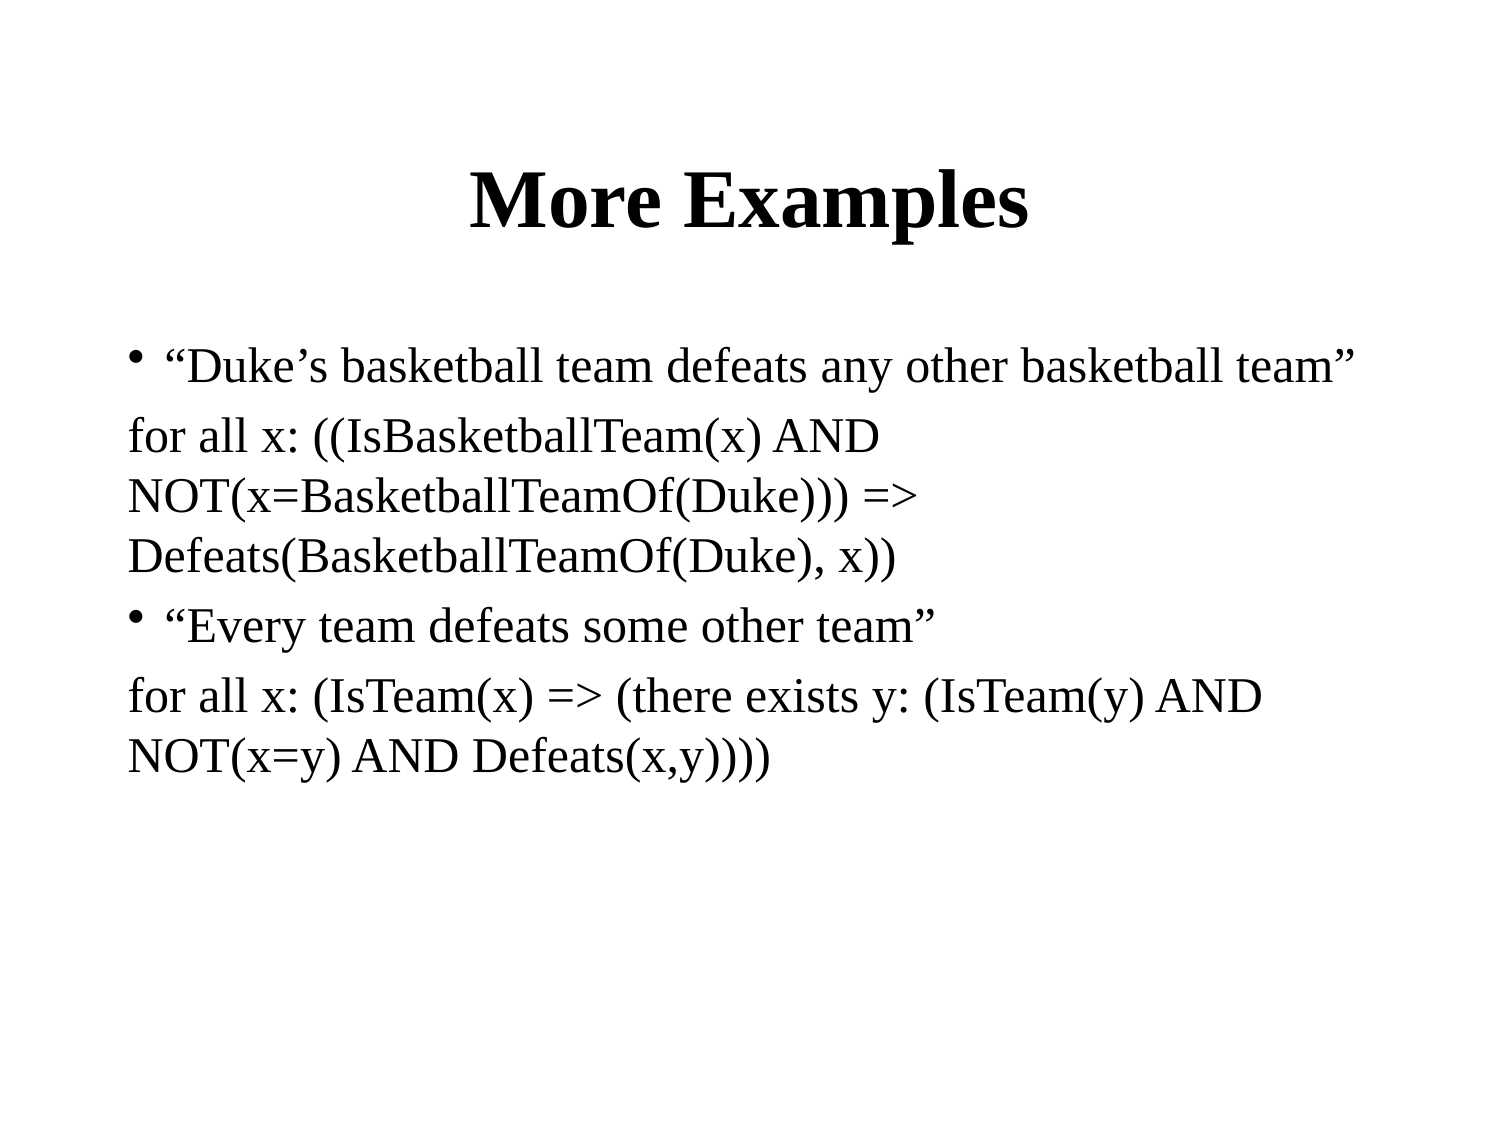

# More Examples
“Duke’s basketball team defeats any other basketball team”
for all x: ((IsBasketballTeam(x) AND NOT(x=BasketballTeamOf(Duke))) => Defeats(BasketballTeamOf(Duke), x))
“Every team defeats some other team”
for all x: (IsTeam(x) => (there exists y: (IsTeam(y) AND NOT(x=y) AND Defeats(x,y))))